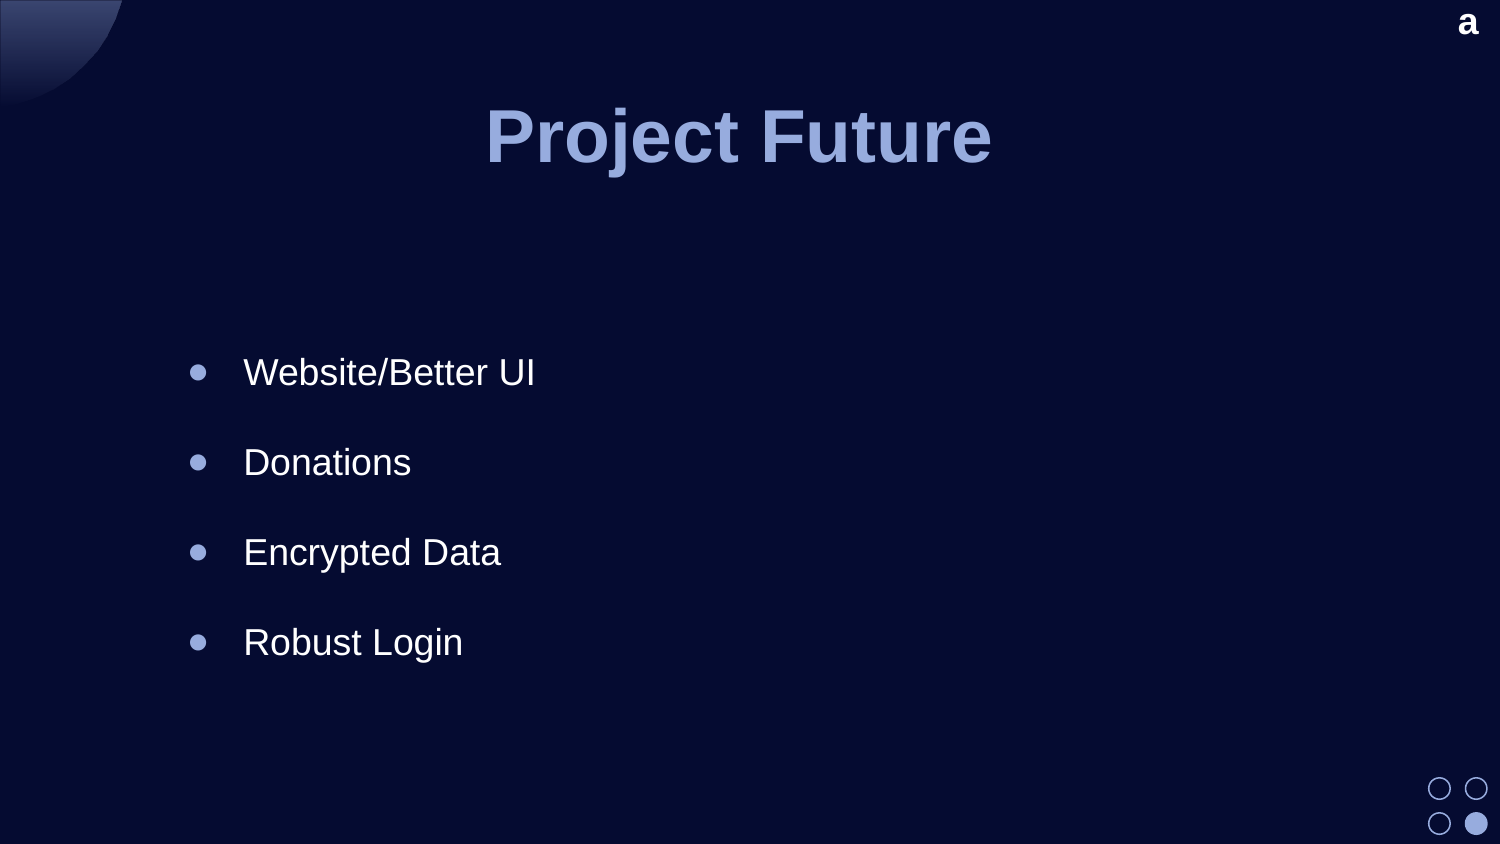

a
# Project Future
Website/Better UI
Donations
Encrypted Data
Robust Login